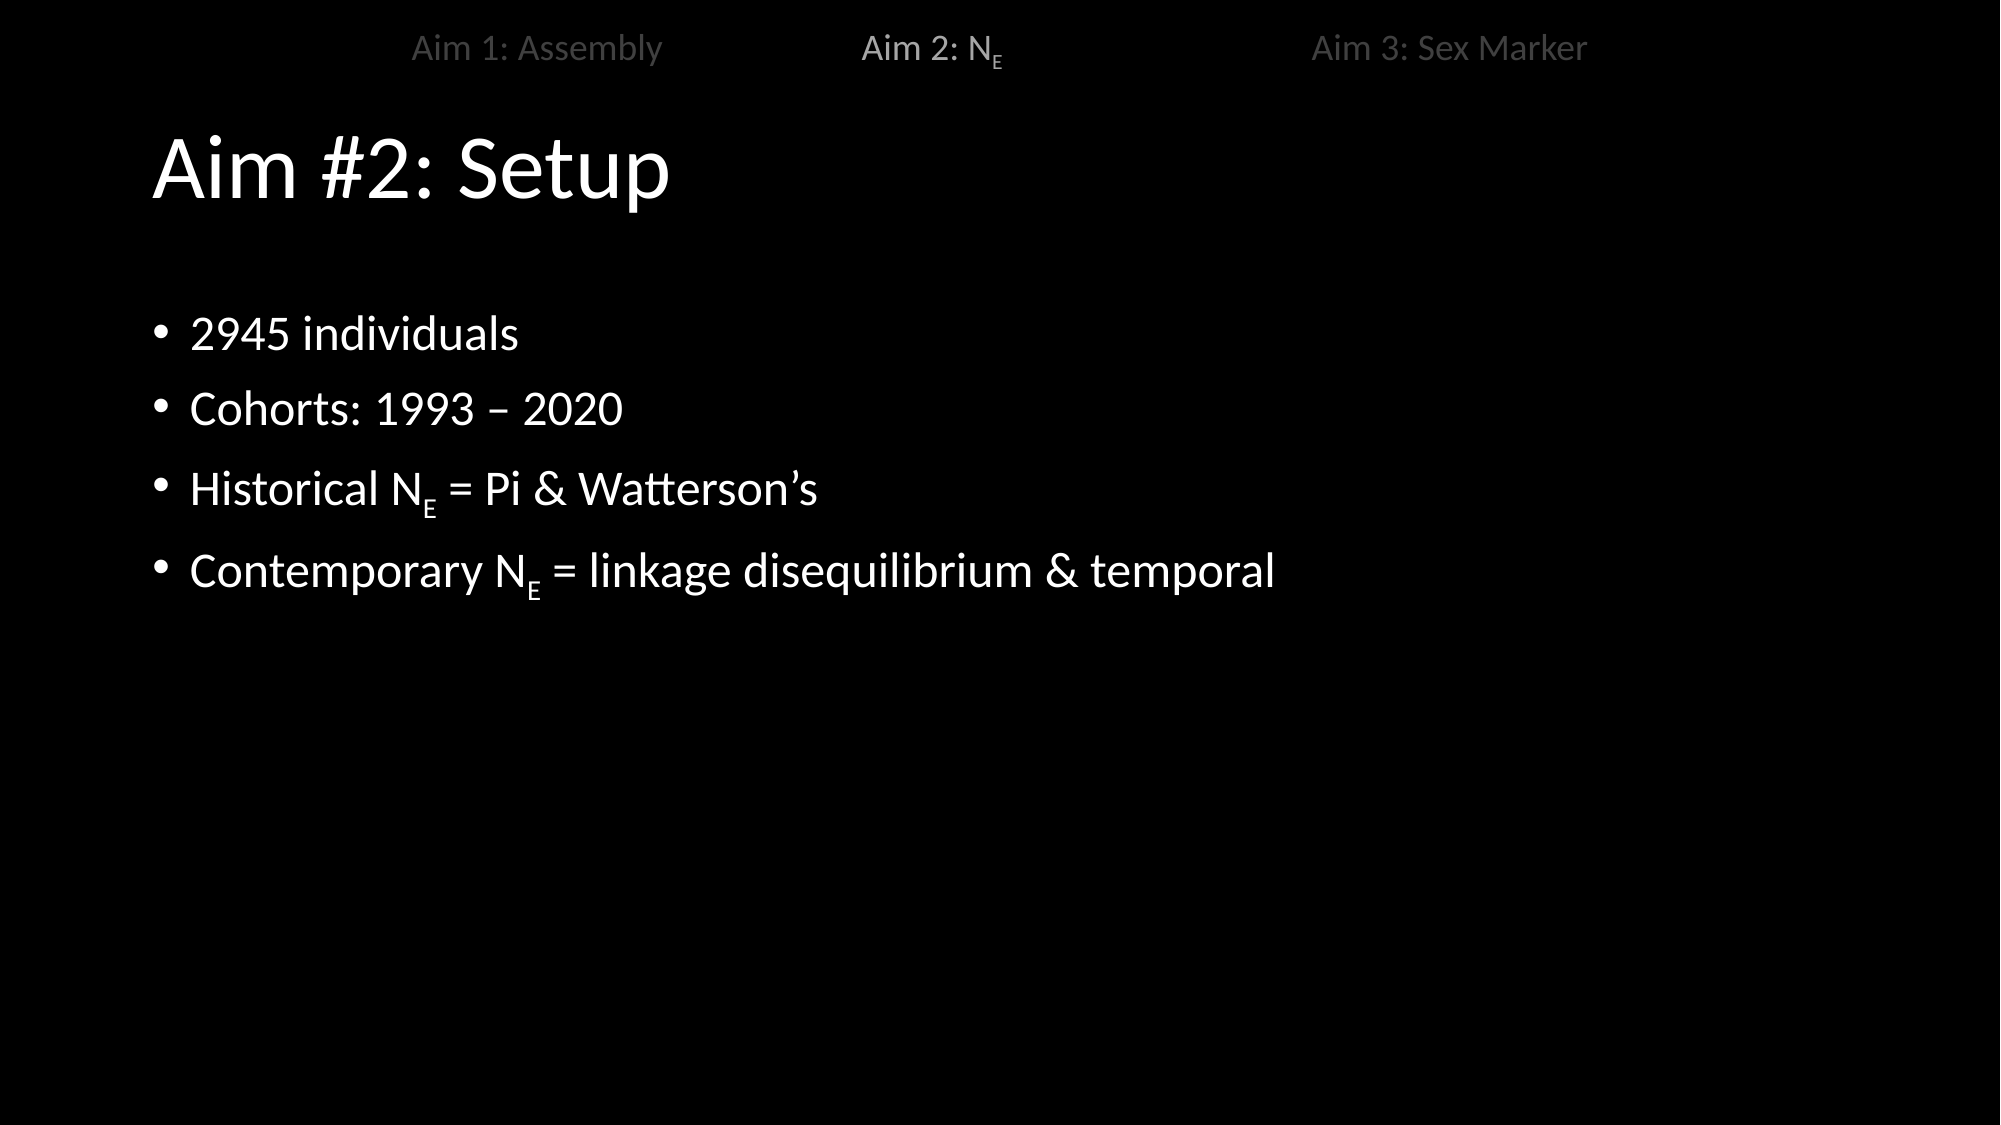

Aim 1: Assembly		Aim 2: NE			Aim 3: Sex Marker
# Aim #2: Setup
2945 individuals
Cohorts: 1993 – 2020
Historical NE = Pi & Watterson’s
Contemporary NE = linkage disequilibrium & temporal